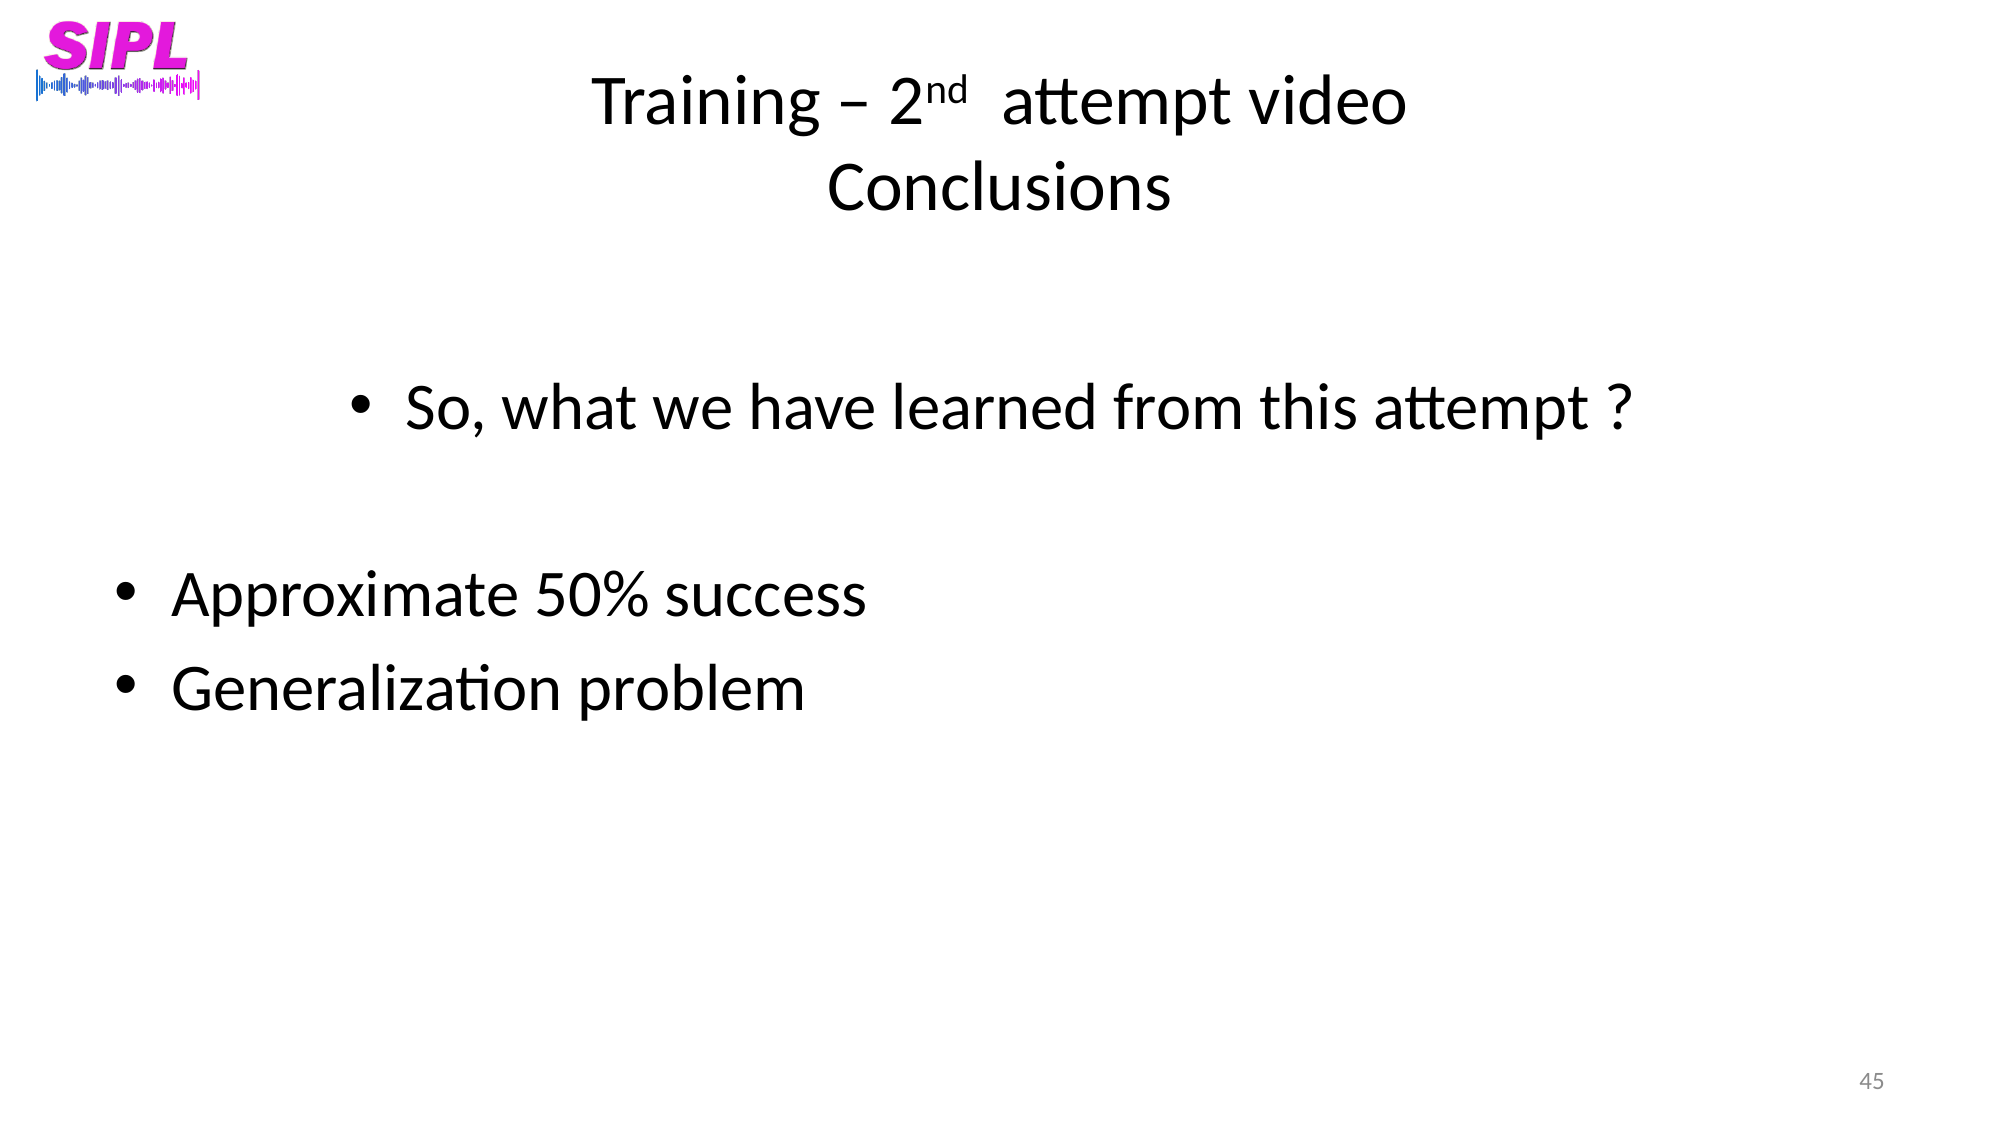

# Training – 2nd  attempt video Conclusions

So, what we have learned from this attempt ?

Approximate 50% success
Generalization problem

45